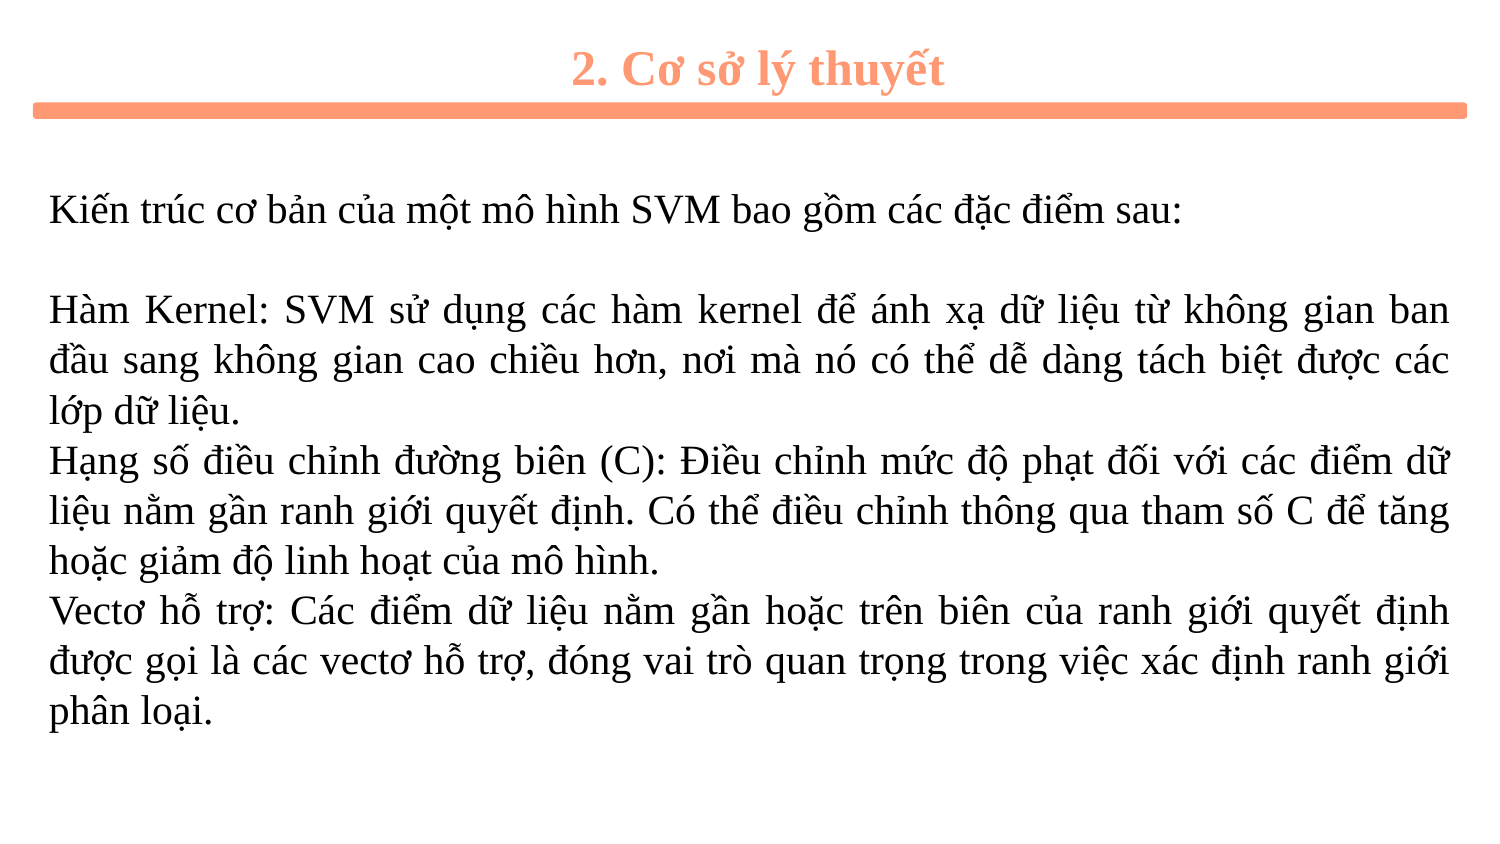

2. Cơ sở lý thuyết

Kiến trúc cơ bản của một mô hình SVM bao gồm các đặc điểm sau:

Hàm Kernel: SVM sử dụng các hàm kernel để ánh xạ dữ liệu từ không gian ban đầu sang không gian cao chiều hơn, nơi mà nó có thể dễ dàng tách biệt được các lớp dữ liệu.
Hạng số điều chỉnh đường biên (C): Điều chỉnh mức độ phạt đối với các điểm dữ liệu nằm gần ranh giới quyết định. Có thể điều chỉnh thông qua tham số C để tăng hoặc giảm độ linh hoạt của mô hình.
Vectơ hỗ trợ: Các điểm dữ liệu nằm gần hoặc trên biên của ranh giới quyết định được gọi là các vectơ hỗ trợ, đóng vai trò quan trọng trong việc xác định ranh giới phân loại.